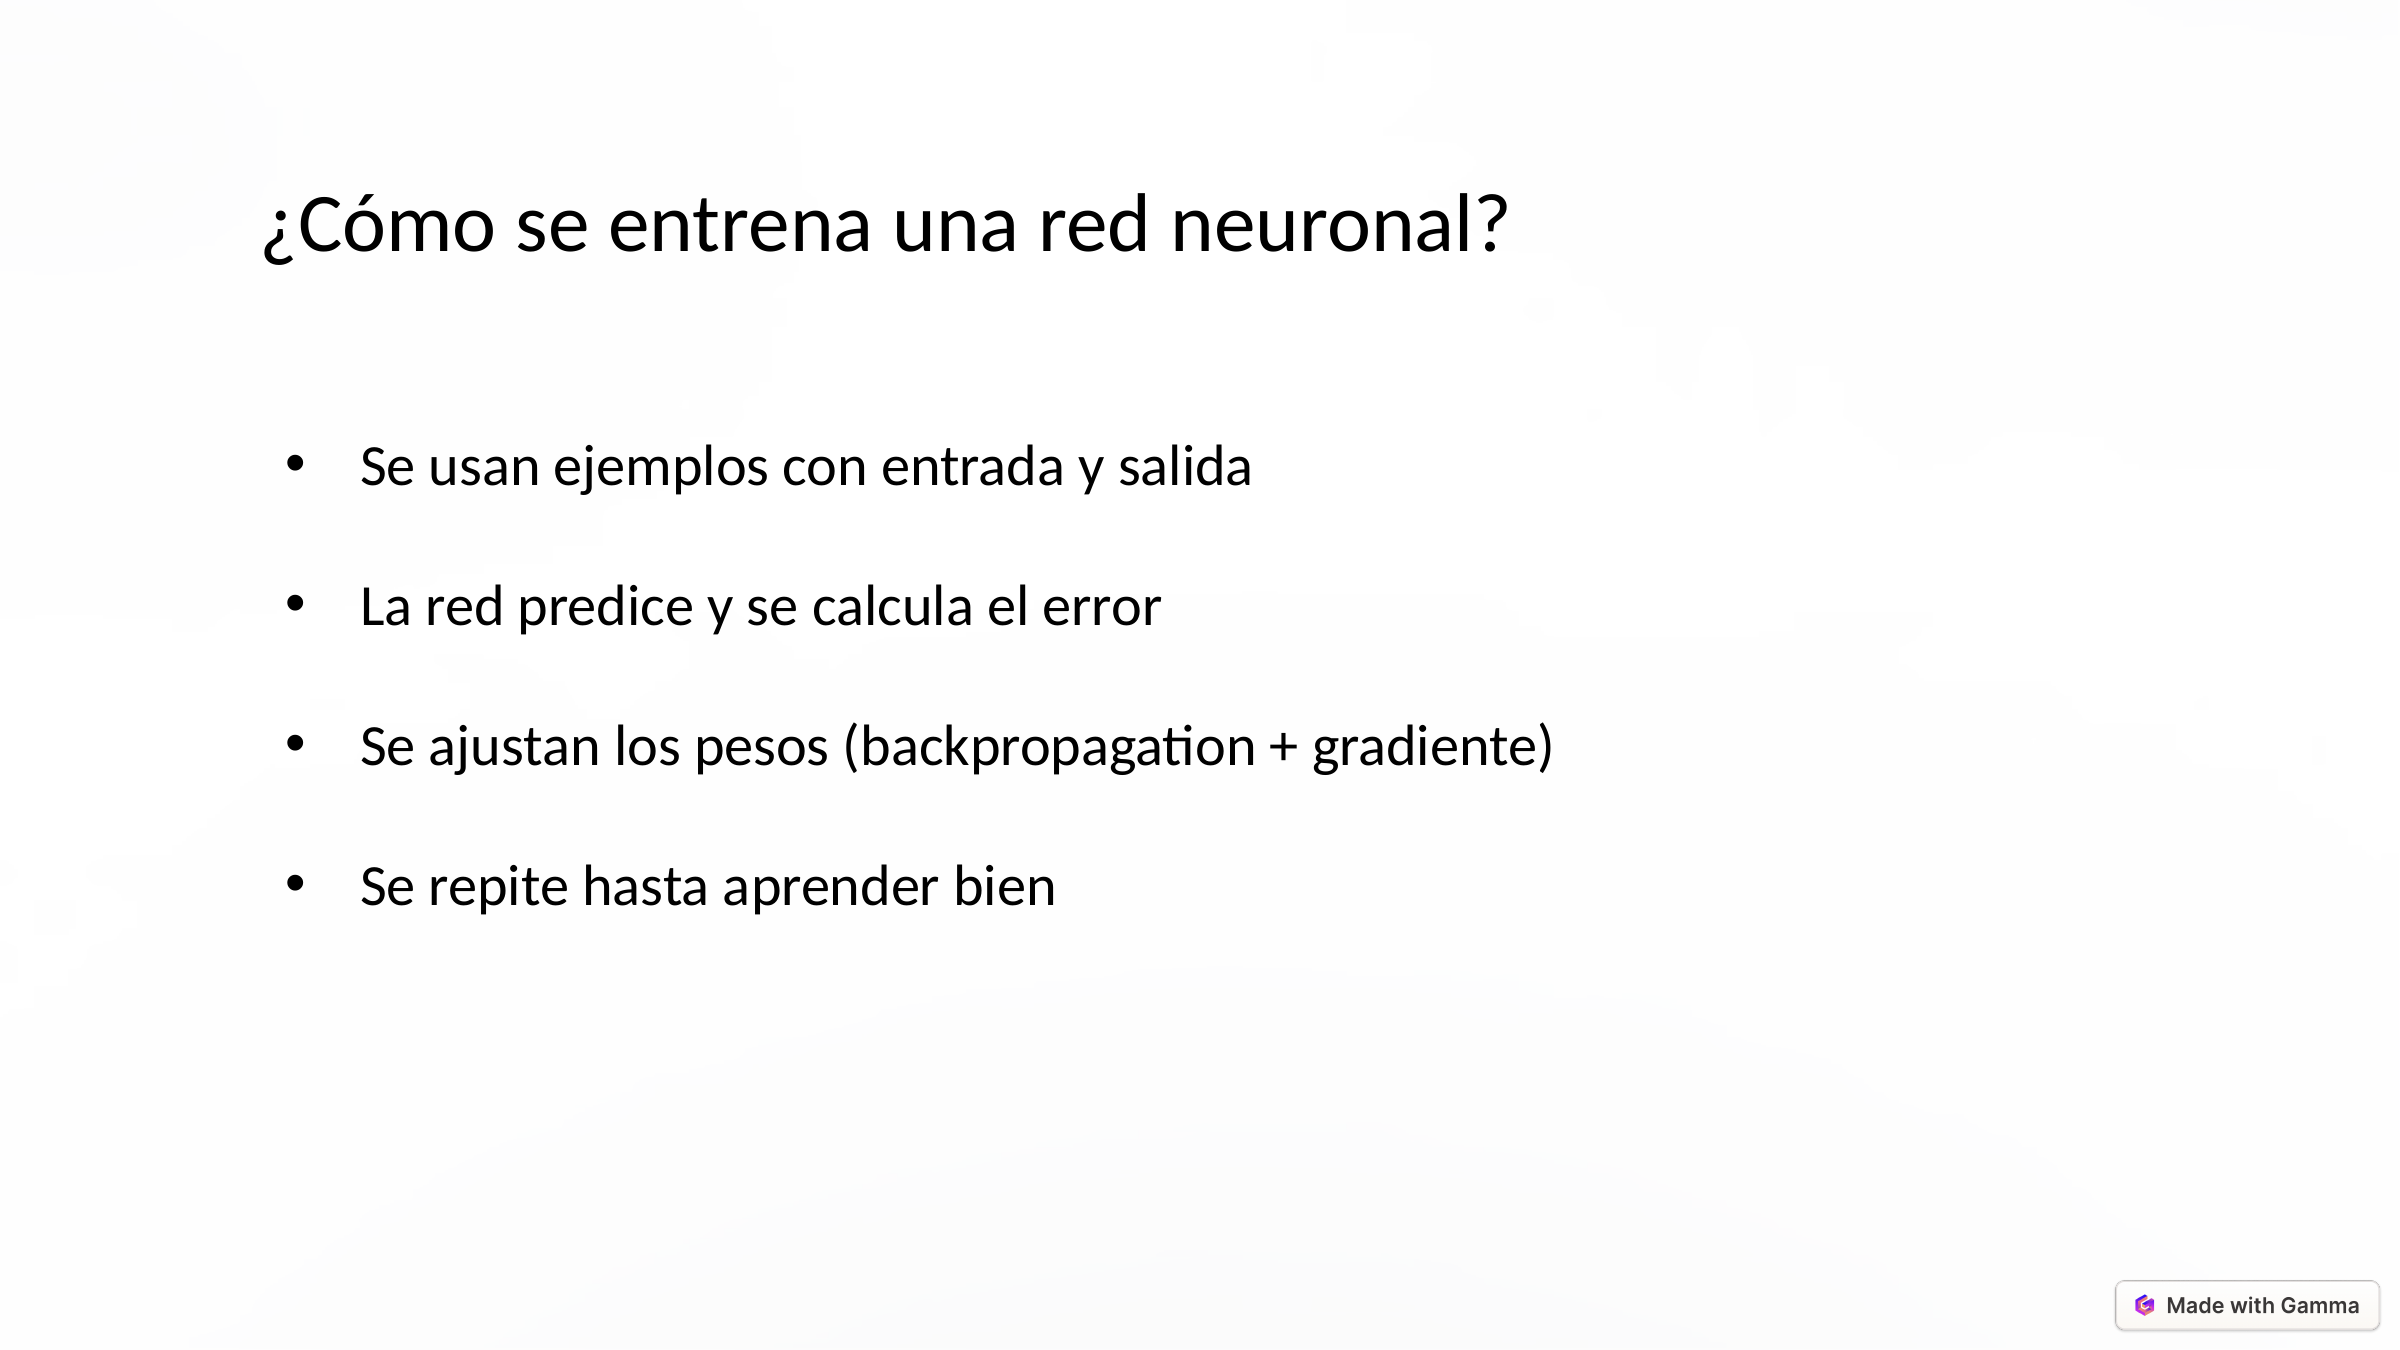

¿Cómo se entrena una red neuronal?
Se usan ejemplos con entrada y salida

La red predice y se calcula el error

Se ajustan los pesos (backpropagation + gradiente)

Se repite hasta aprender bien